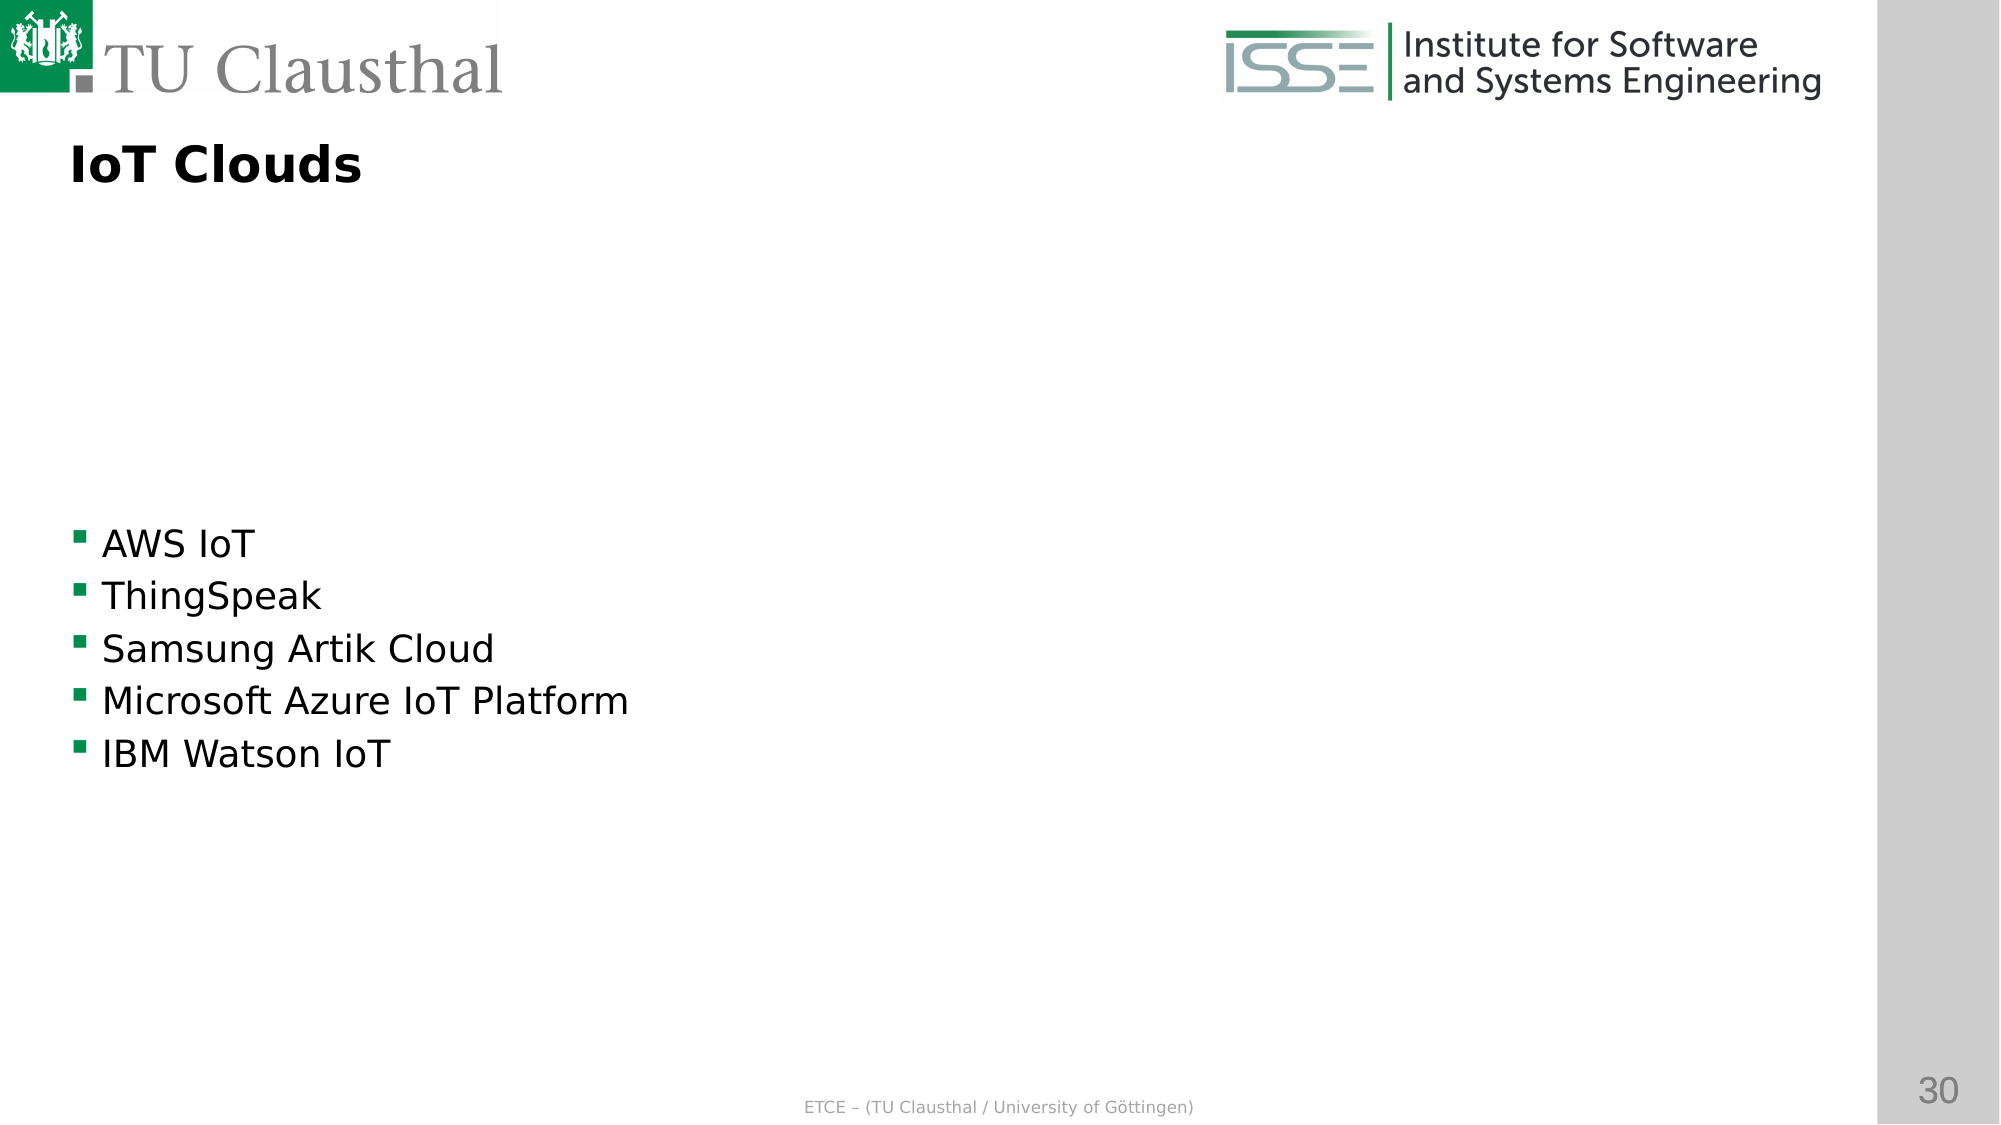

IoT Clouds

AWS IoT
ThingSpeak
Samsung Artik Cloud
Microsoft Azure IoT Platform
IBM Watson IoT